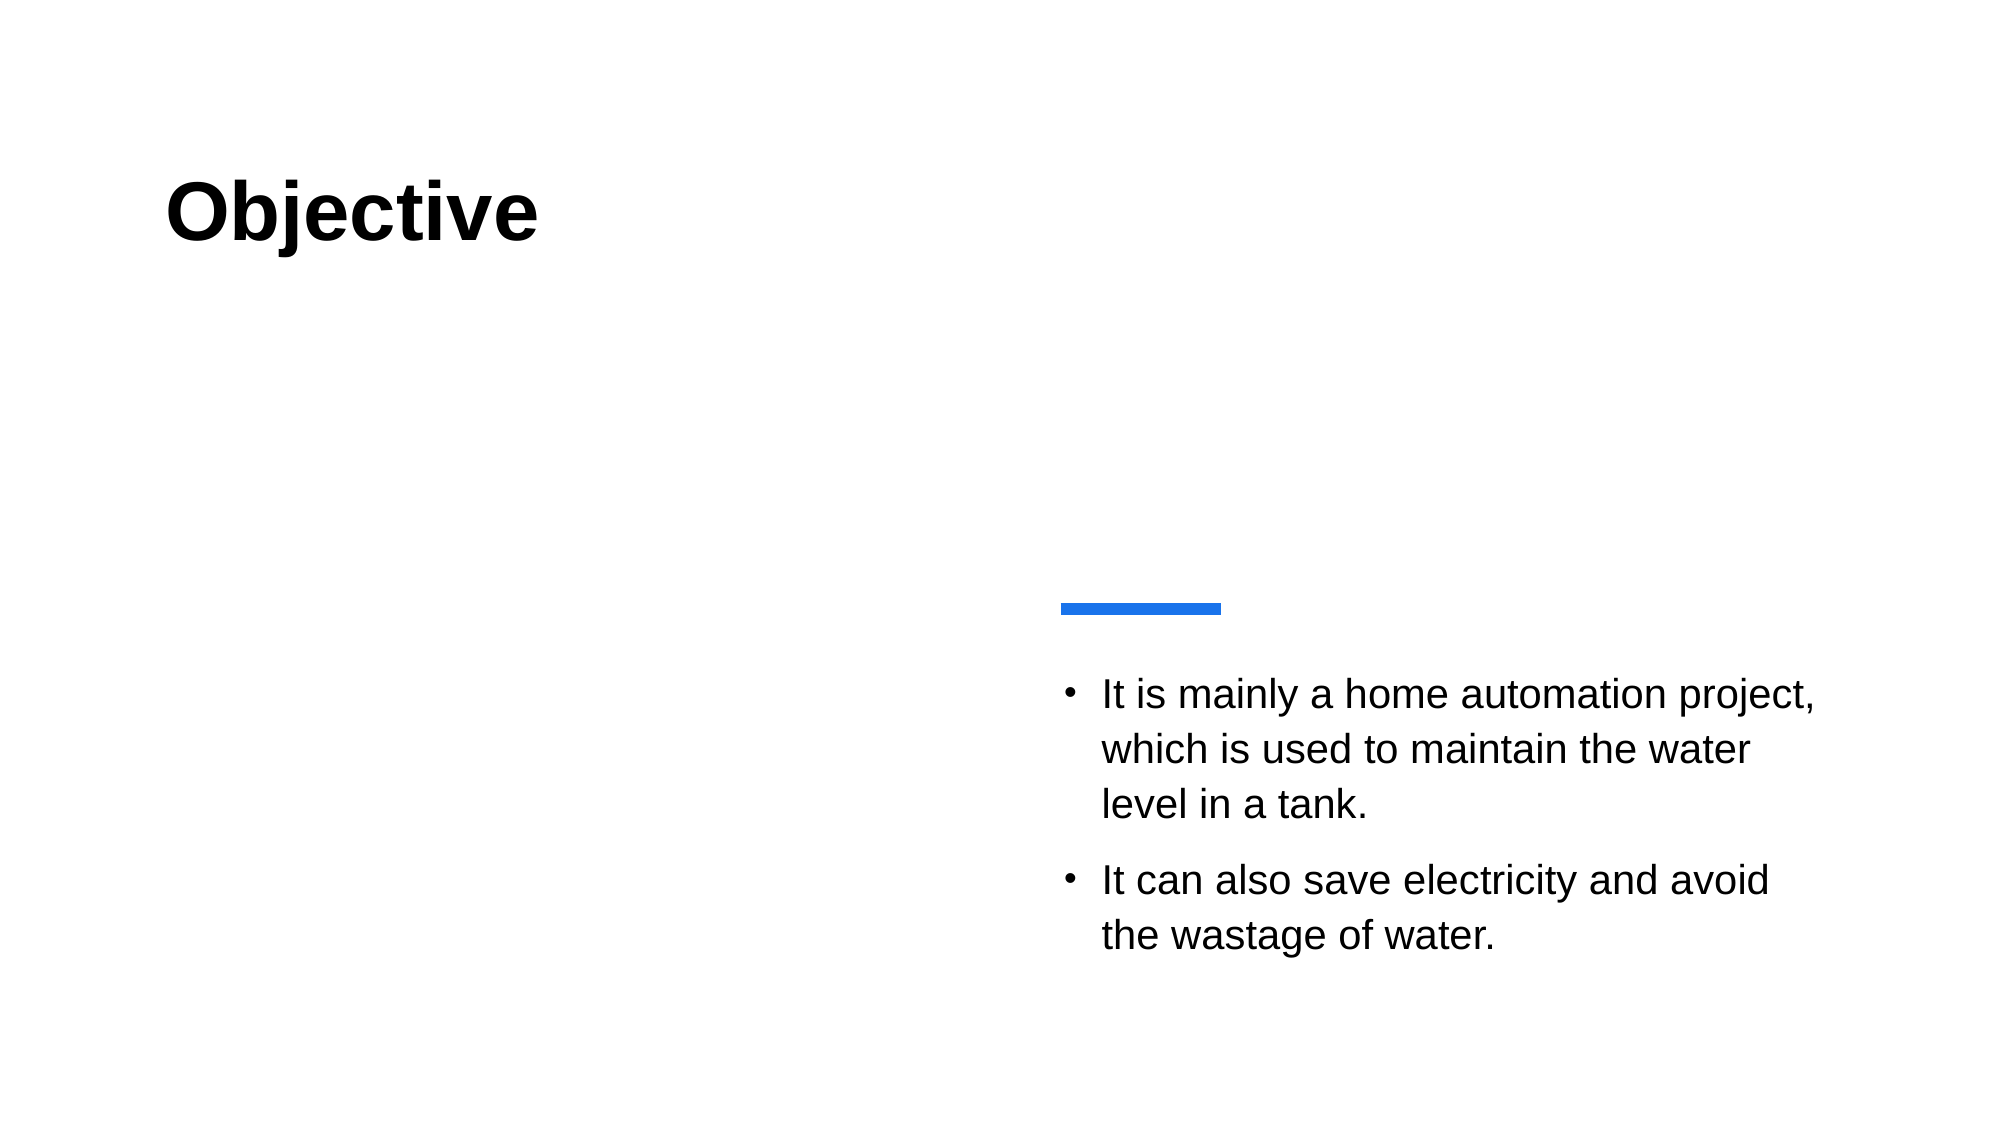

# Objective
It is mainly a home automation project, which is used to maintain the water level in a tank.
It can also save electricity and avoid the wastage of water.